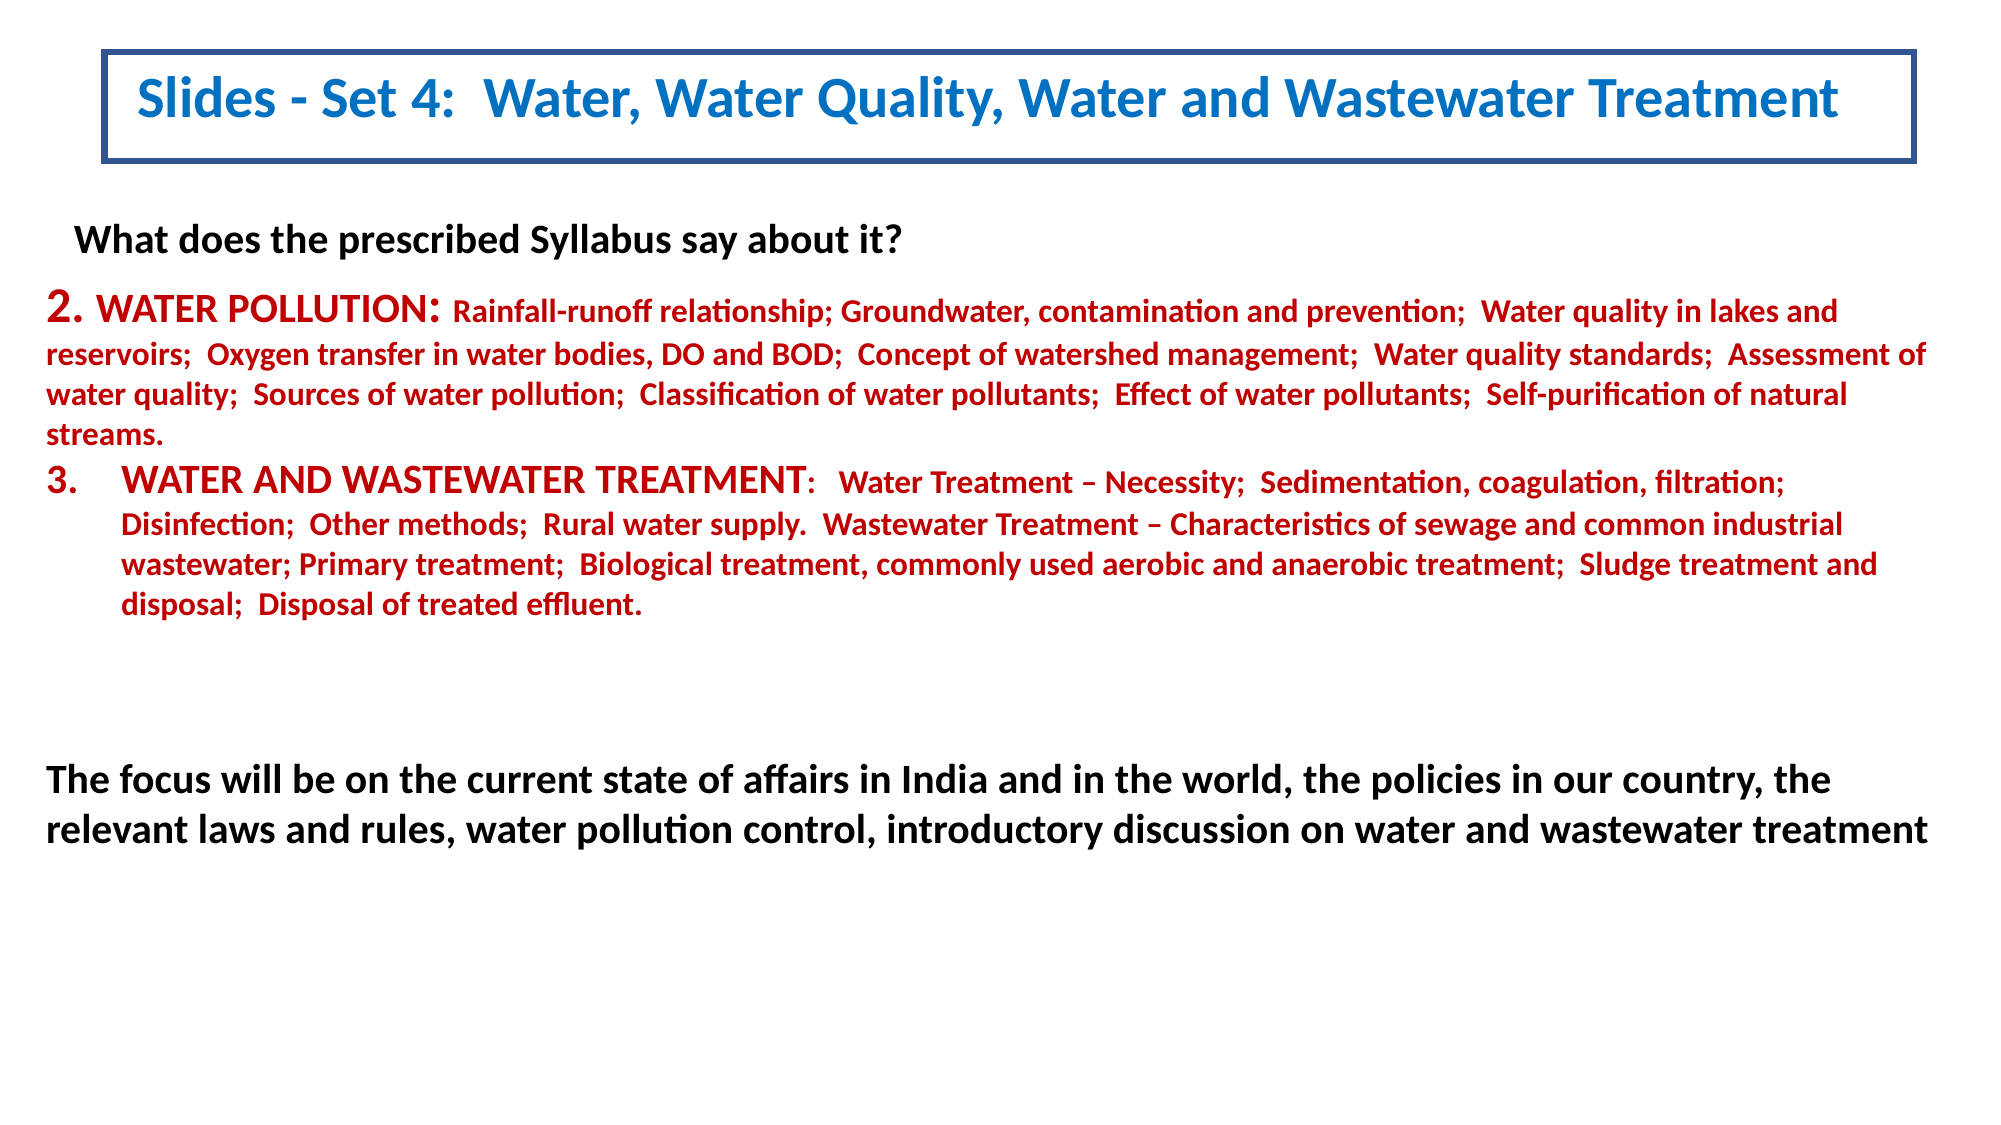

Slides - Set 4:  Water, Water Quality, Water and Wastewater Treatment
What does the prescribed Syllabus say about it?
2. WATER POLLUTION: Rainfall-runoff relationship; Groundwater, contamination and prevention;  Water quality in lakes and reservoirs;  Oxygen transfer in water bodies, DO and BOD;  Concept of watershed management;  Water quality standards;  Assessment of water quality;  Sources of water pollution;  Classification of water pollutants;  Effect of water pollutants;  Self-purification of natural streams.
WATER AND WASTEWATER TREATMENT:   Water Treatment – Necessity;  Sedimentation, coagulation, filtration;  Disinfection;  Other methods;  Rural water supply.  Wastewater Treatment – Characteristics of sewage and common industrial wastewater; Primary treatment;  Biological treatment, commonly used aerobic and anaerobic treatment;  Sludge treatment and disposal;  Disposal of treated effluent.

The focus will be on the current state of affairs in India and in the world, the policies in our country, the relevant laws and rules, water pollution control, introductory discussion on water and wastewater treatment